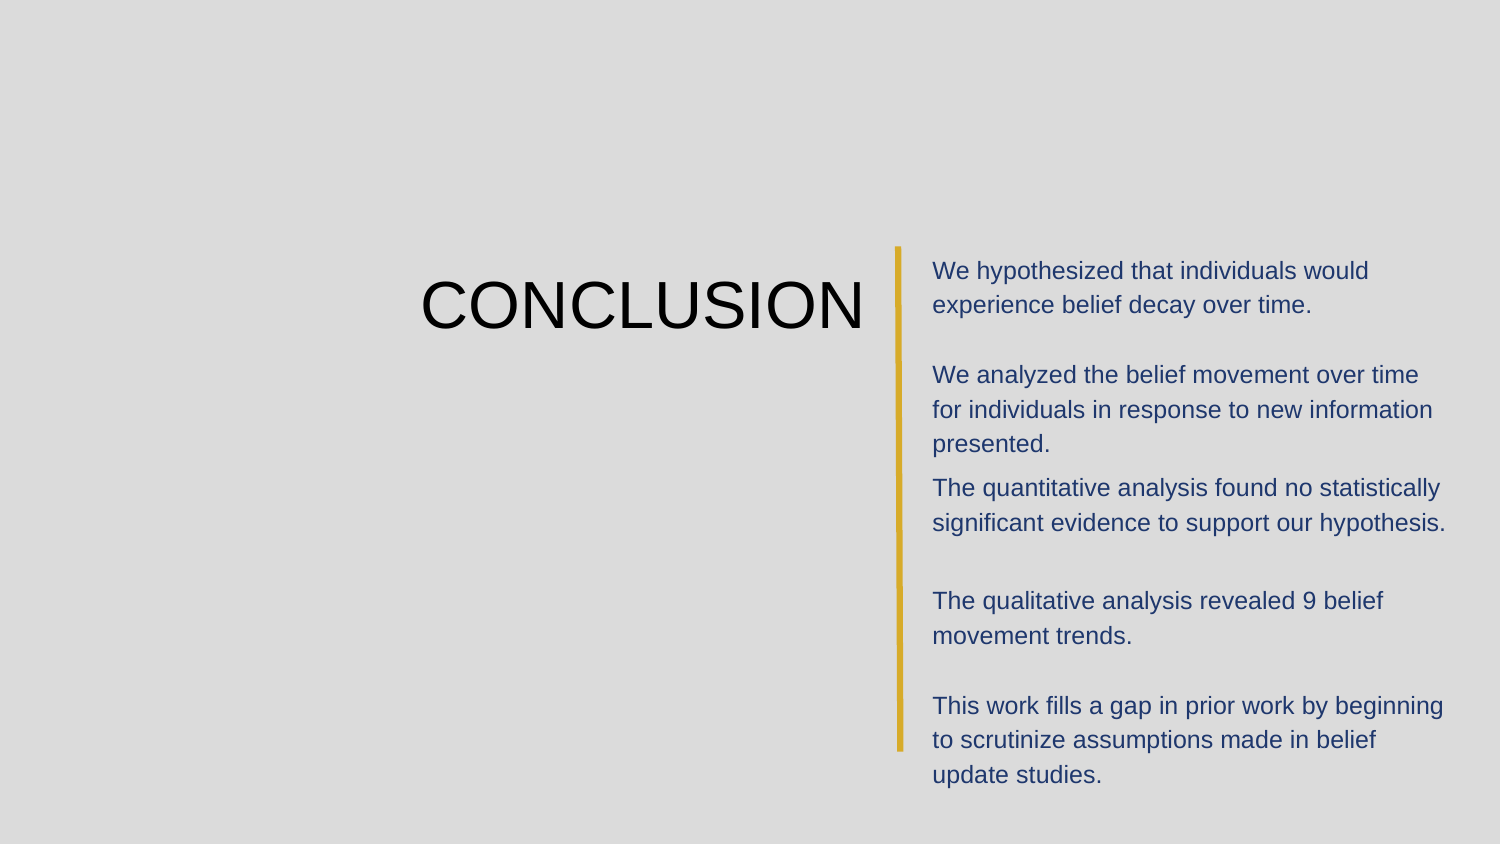

We hypothesized that individuals would experience belief decay over time.

# CONCLUSION
We analyzed the belief movement over time for individuals in response to new information presented.

The quantitative analysis found no statistically significant evidence to support our hypothesis.
The qualitative analysis revealed 9 belief movement trends.
This work fills a gap in prior work by beginning to scrutinize assumptions made in belief update studies.